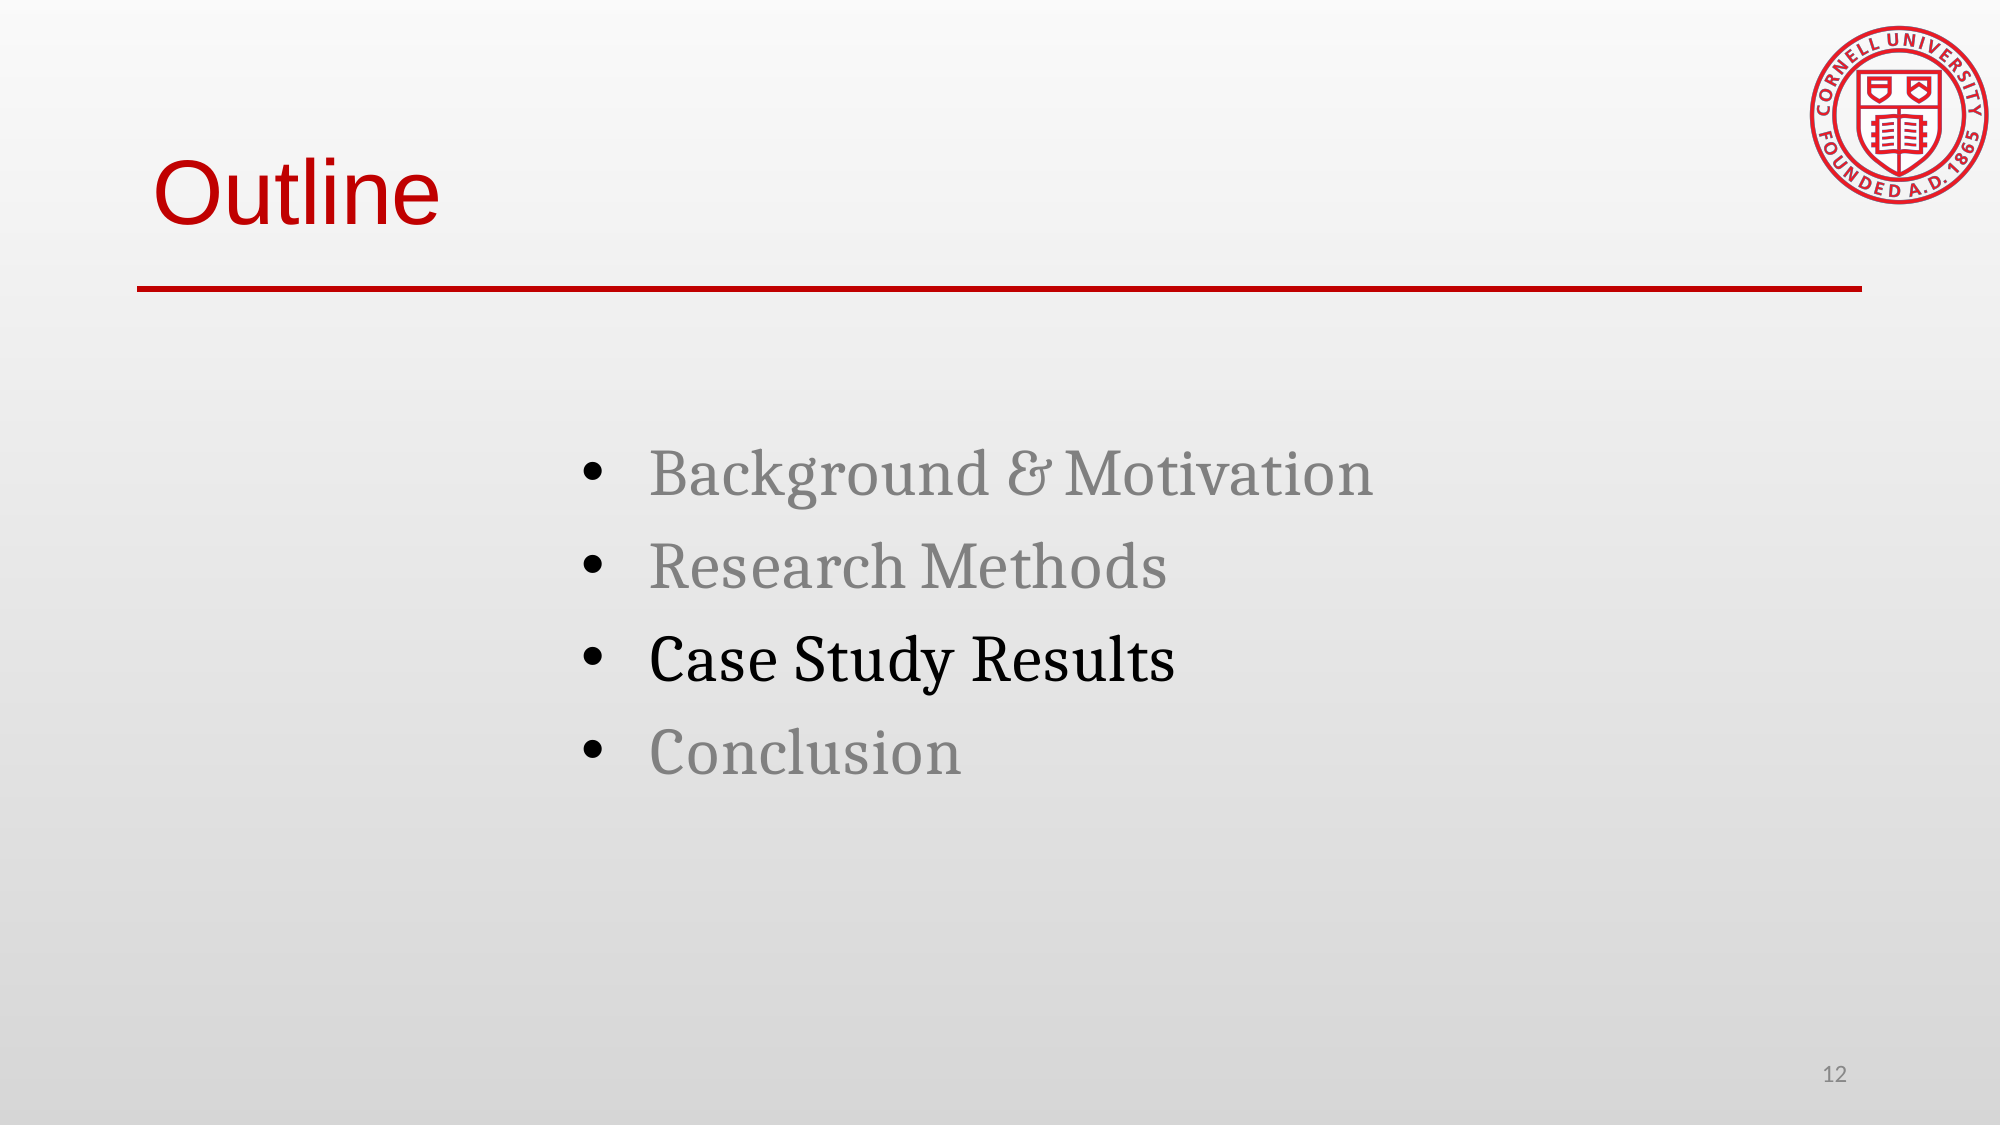

# Outline
Background & Motivation
Research Methods
Case Study Results
Conclusion

12